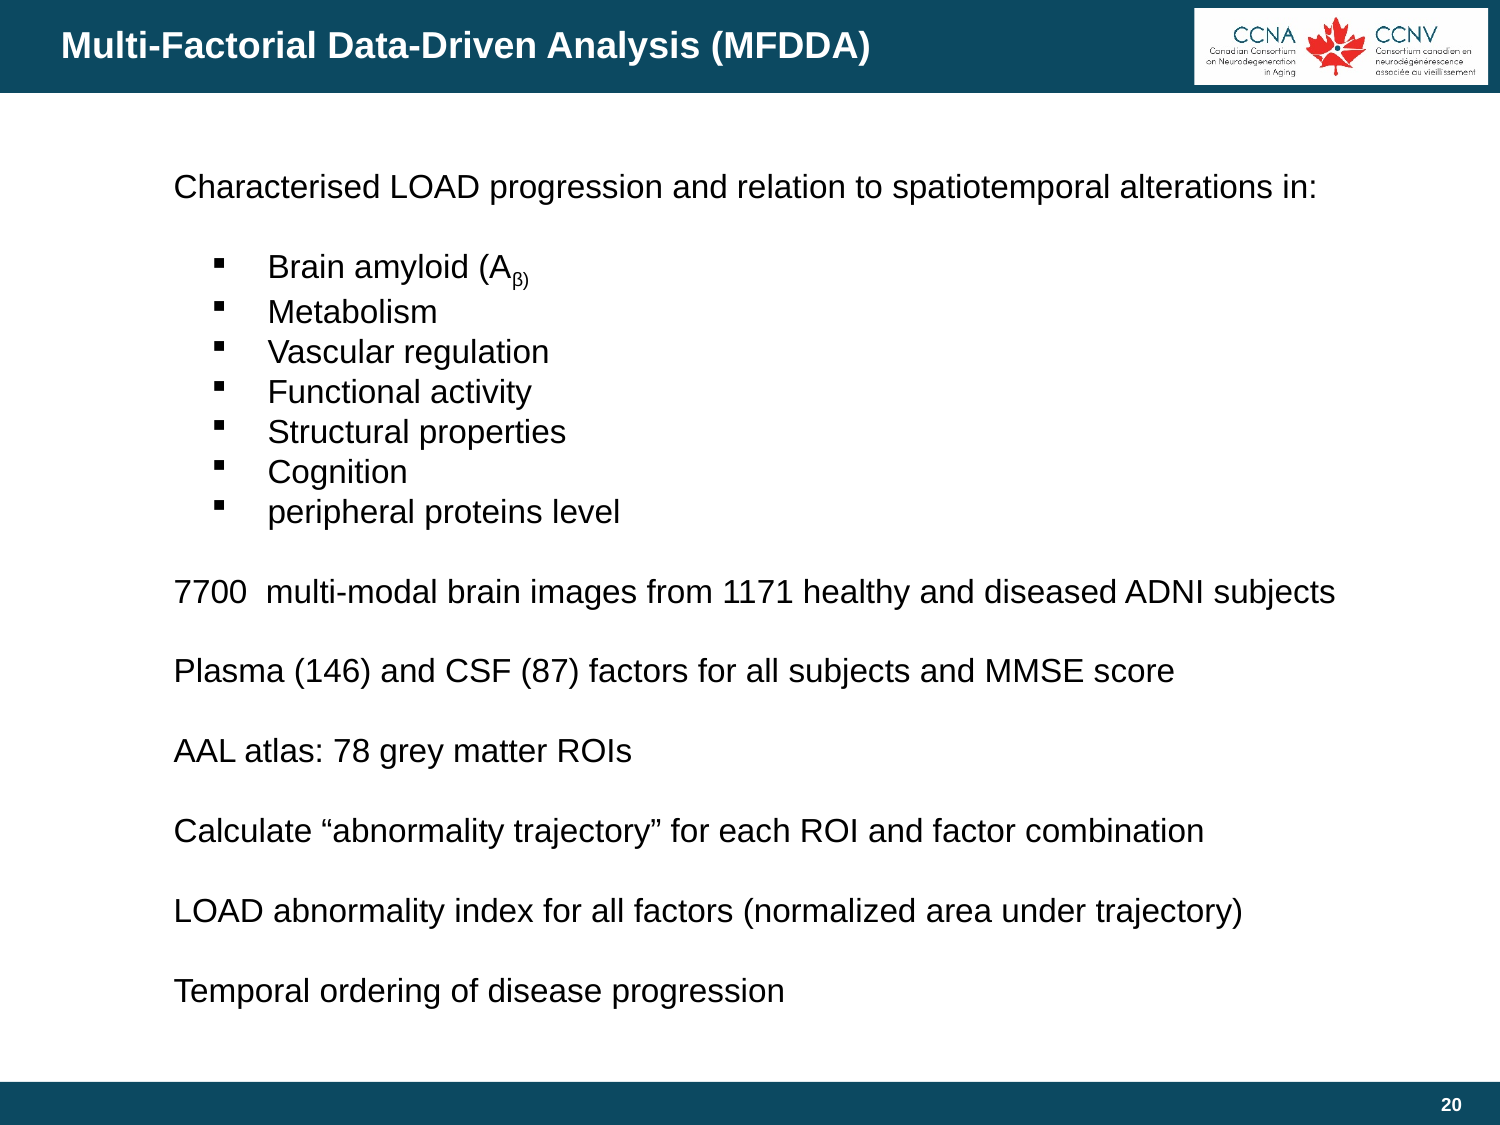

# Multi-Factorial Data-Driven Analysis (MFDDA)
Characterised LOAD progression and relation to spatiotemporal alterations in:

Brain amyloid (Aβ)
Metabolism
Vascular regulation
Functional activity
Structural properties
Cognition
peripheral proteins level

7700  multi-modal brain images from 1171 healthy and diseased ADNI subjects

Plasma (146) and CSF (87) factors for all subjects and MMSE score

AAL atlas: 78 grey matter ROIs

Calculate “abnormality trajectory” for each ROI and factor combination

LOAD abnormality index for all factors (normalized area under trajectory)

Temporal ordering of disease progression
20